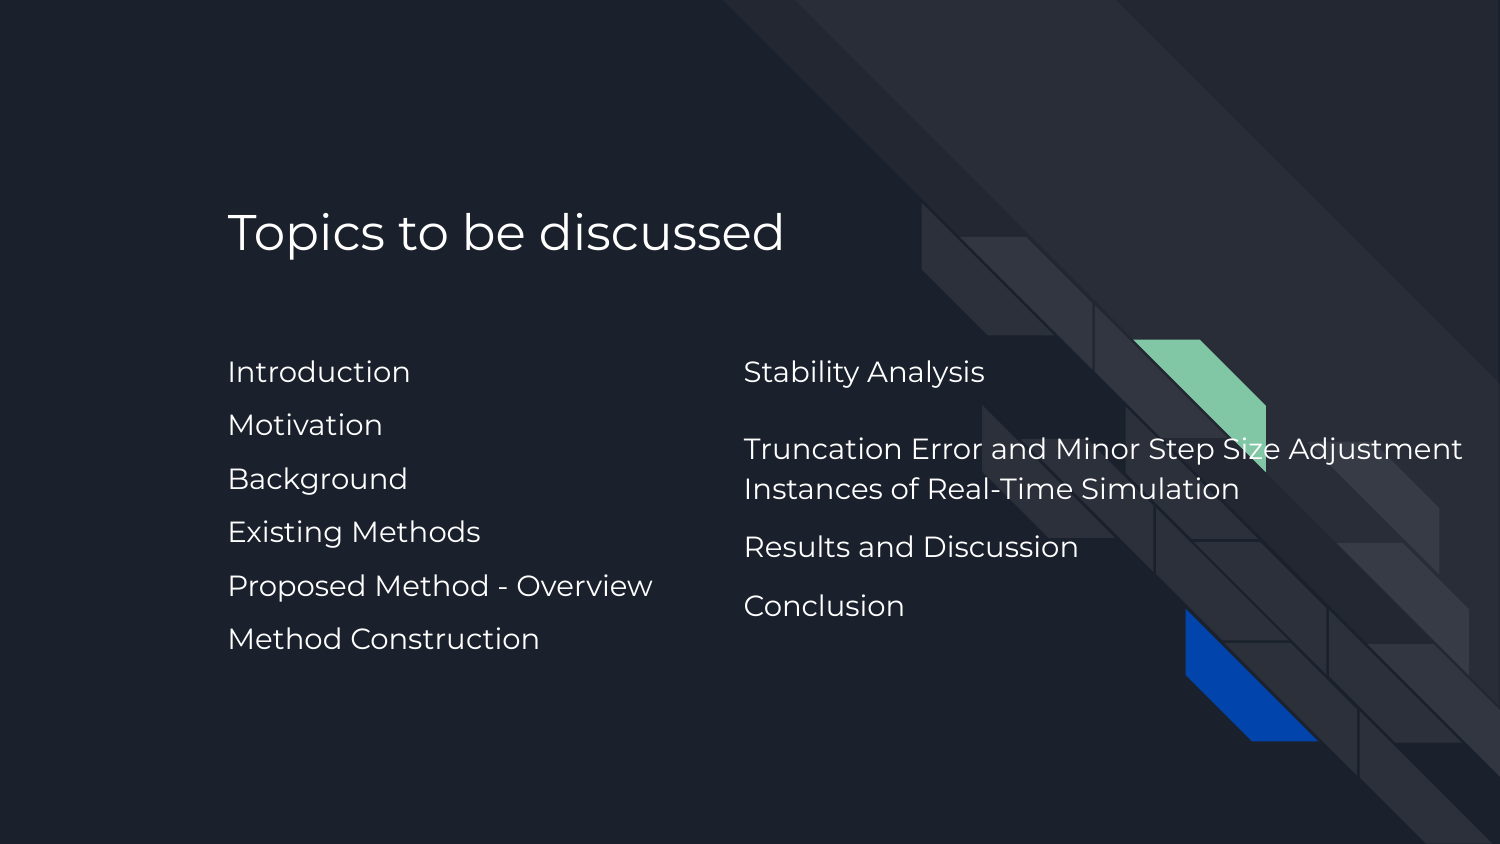

# Topics to be discussed
Introduction
Stability Analysis
Truncation Error and Minor Step Size Adjustment

Motivation
Background
Instances of Real-Time Simulation
Existing Methods
Results and Discussion
Proposed Method - Overview
Conclusion
Method Construction